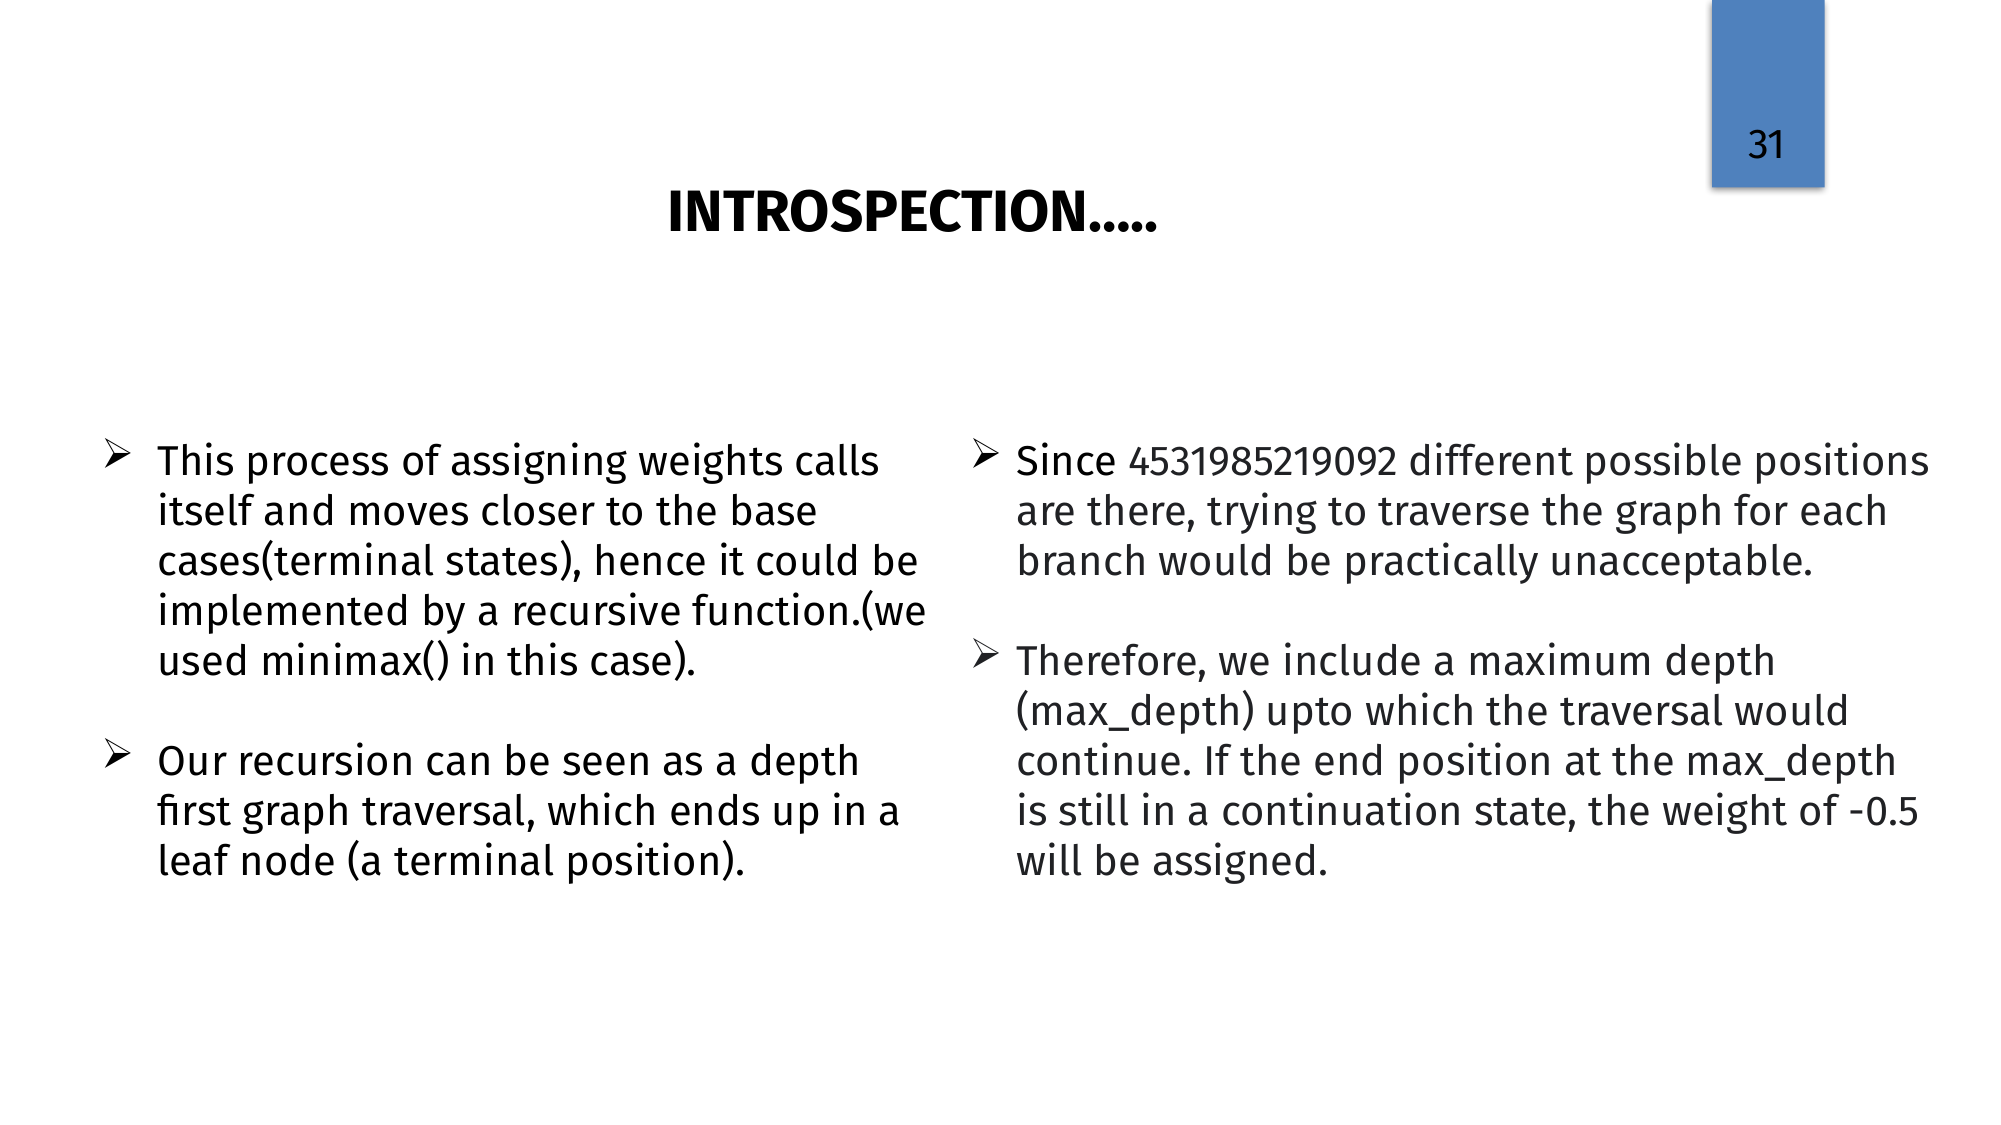

31
       INTROSPECTION…..

This process of assigning weights calls itself and moves closer to the base cases(terminal states), hence it could be implemented by a recursive function.(we used minimax() in this case).

Our recursion can be seen as a depth first graph traversal, which ends up in a leaf node (a terminal position).

Since 4531985219092 different possible positions are there, trying to traverse the graph for each branch would be practically unacceptable.

Therefore, we include a maximum depth (max_depth) upto which the traversal would continue. If the end position at the max_depth is still in a continuation state, the weight of -0.5 will be assigned.